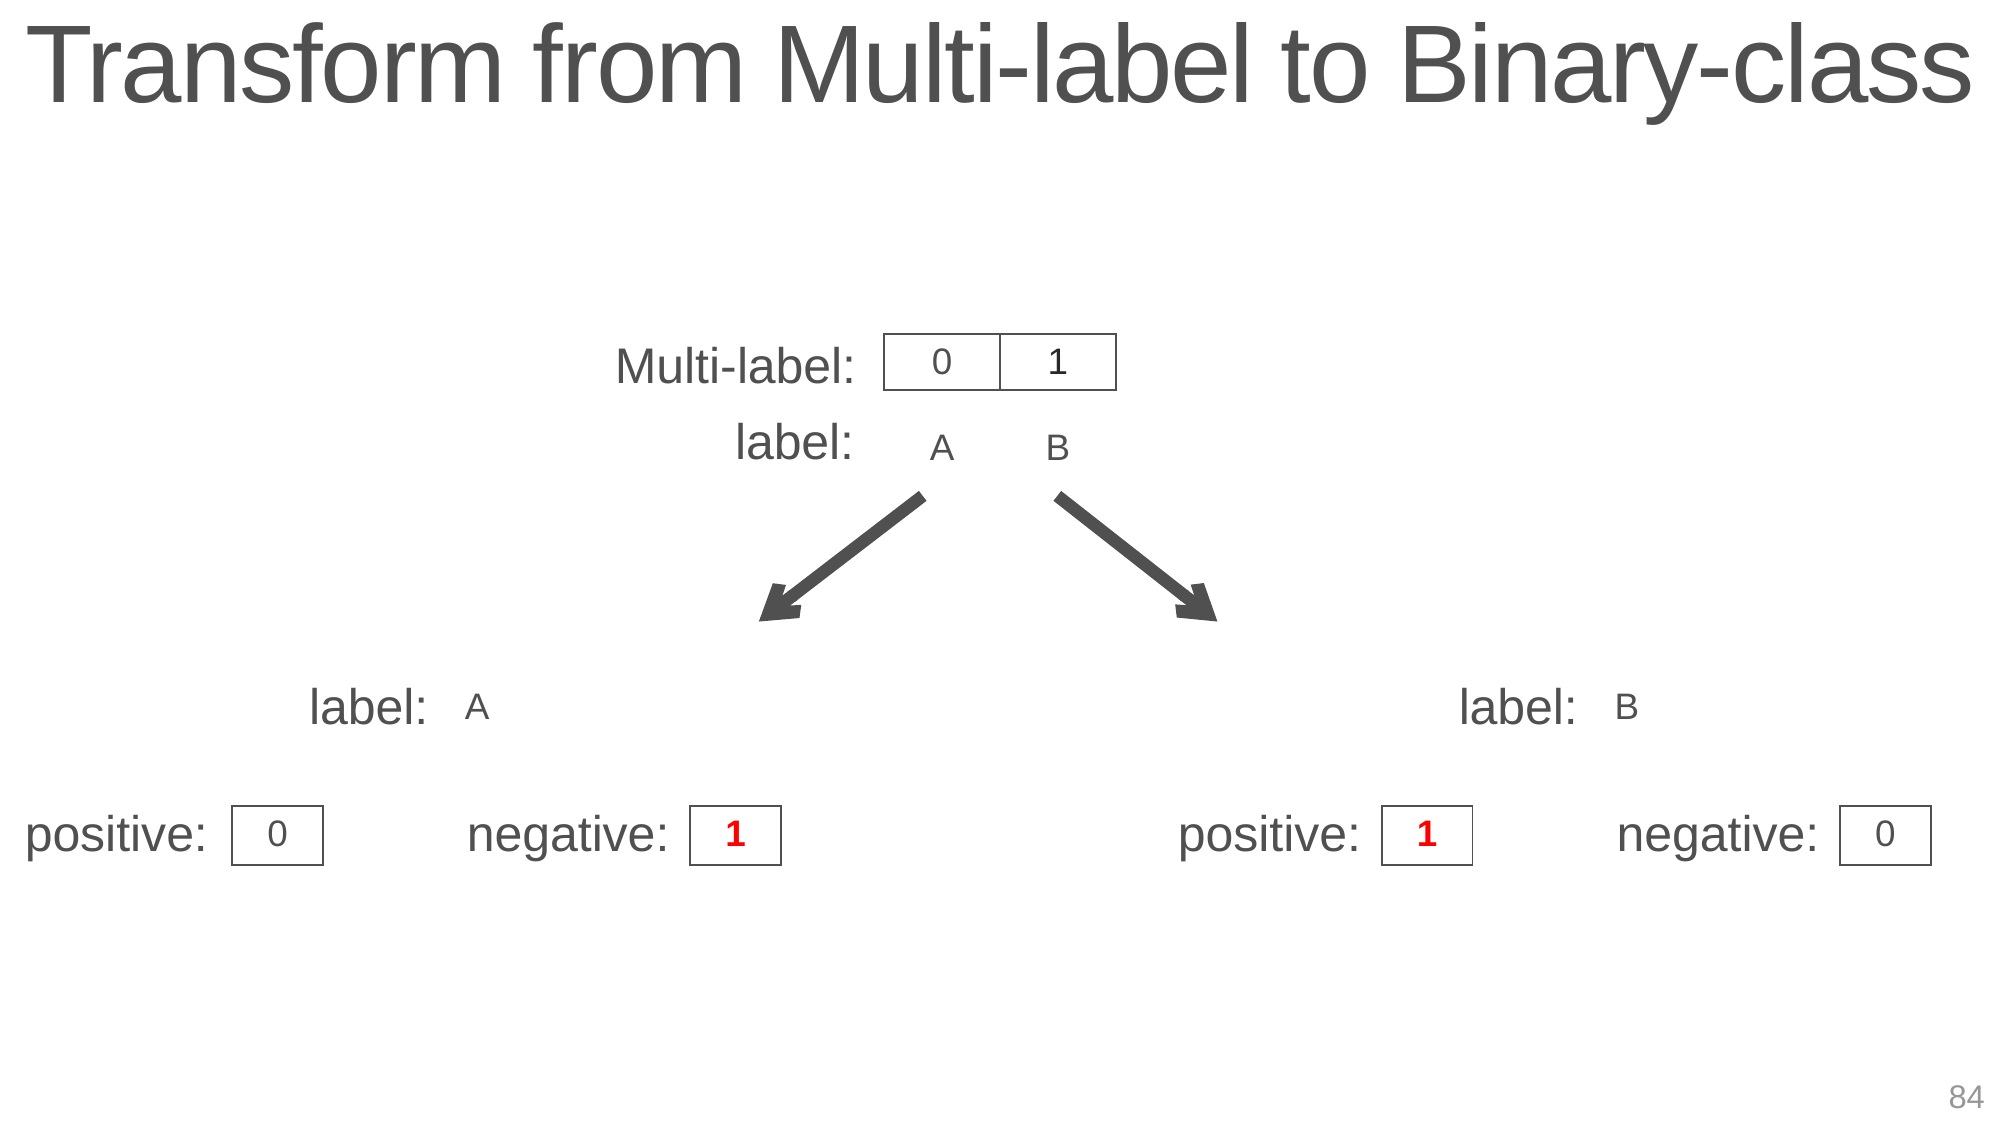

Transform from Multi-label to Binary-class
Multi-label:
| 0 | 1 |
| --- | --- |
label:
| A | B |
| --- | --- |
label:
label:
| A |
| --- |
| B |
| --- |
positive:
negative:
positive:
negative:
| 0 |
| --- |
| 1 |
| --- |
| 1 |
| --- |
| 0 |
| --- |
84